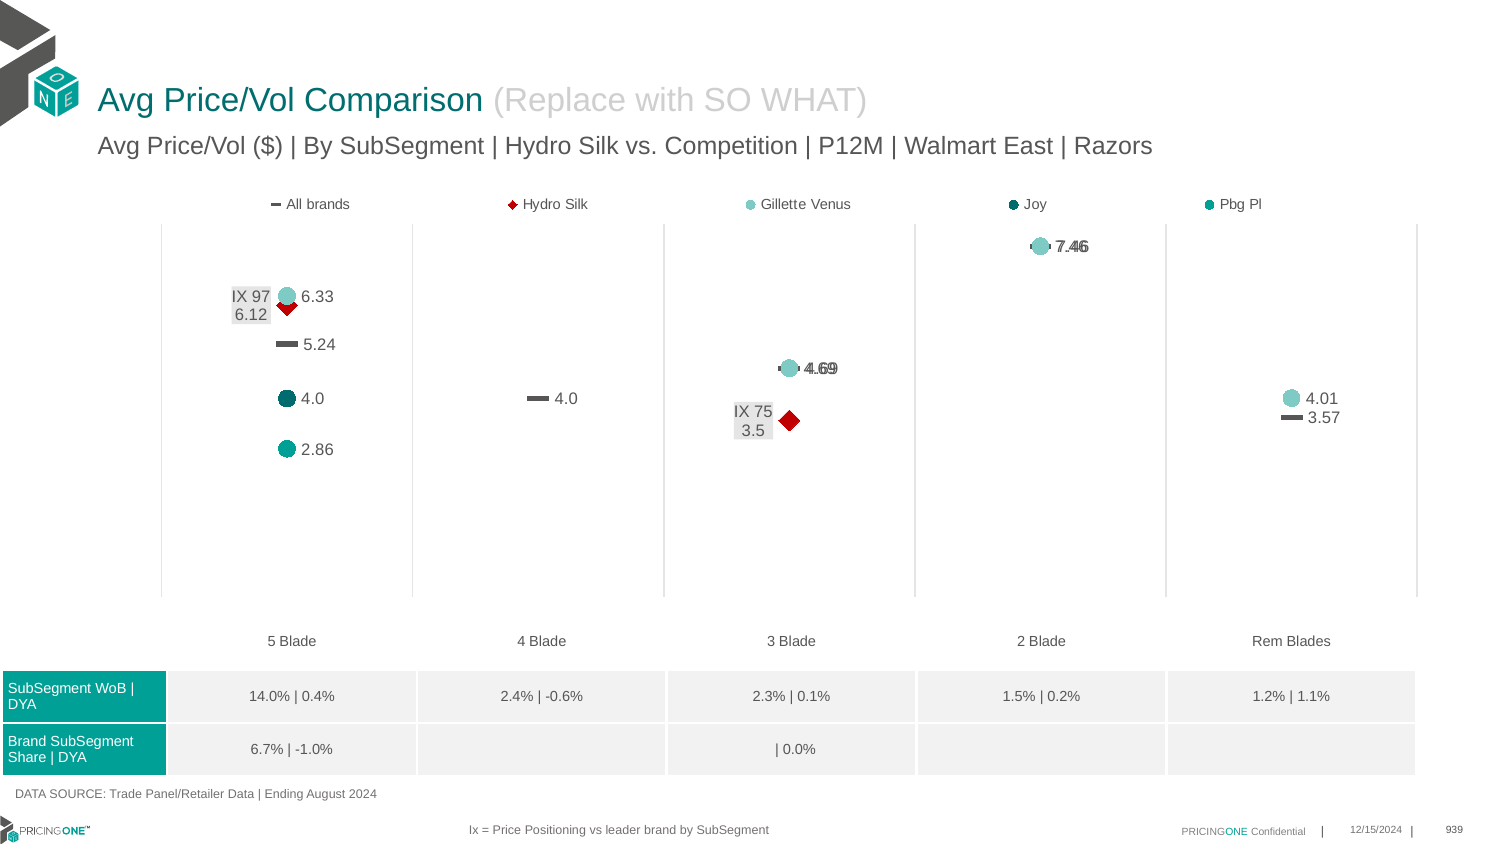

# Avg Price/Vol Comparison (Replace with SO WHAT)
Avg Price/Vol ($) | By SubSegment | Hydro Silk vs. Competition | P12M | Walmart East | Razors

### Chart

| Category | All brands | Hydro Silk | Gillette Venus | Joy | Pbg Pl |
|---|---|---|---|---|---|
| IX 97 | 5.24 | 6.12 | 6.33 | 4.0 | 2.86 |
| None | 4.0 | None | None | None | None |
| IX 75 | 4.69 | 3.5 | 4.69 | None | None |
| None | 7.46 | None | 7.46 | None | None |
| None | 3.57 | None | 4.01 | None | None |
|  | 5 Blade | 4 Blade | 3 Blade | 2 Blade | Rem Blades |
| --- | --- | --- | --- | --- | --- |
| SubSegment WoB | DYA | 14.0% | 0.4% | 2.4% | -0.6% | 2.3% | 0.1% | 1.5% | 0.2% | 1.2% | 1.1% |
| Brand SubSegment Share | DYA | 6.7% | -1.0% |  | | 0.0% |  |  |
DATA SOURCE: Trade Panel/Retailer Data | Ending August 2024
Ix = Price Positioning vs leader brand by SubSegment
12/15/2024
939